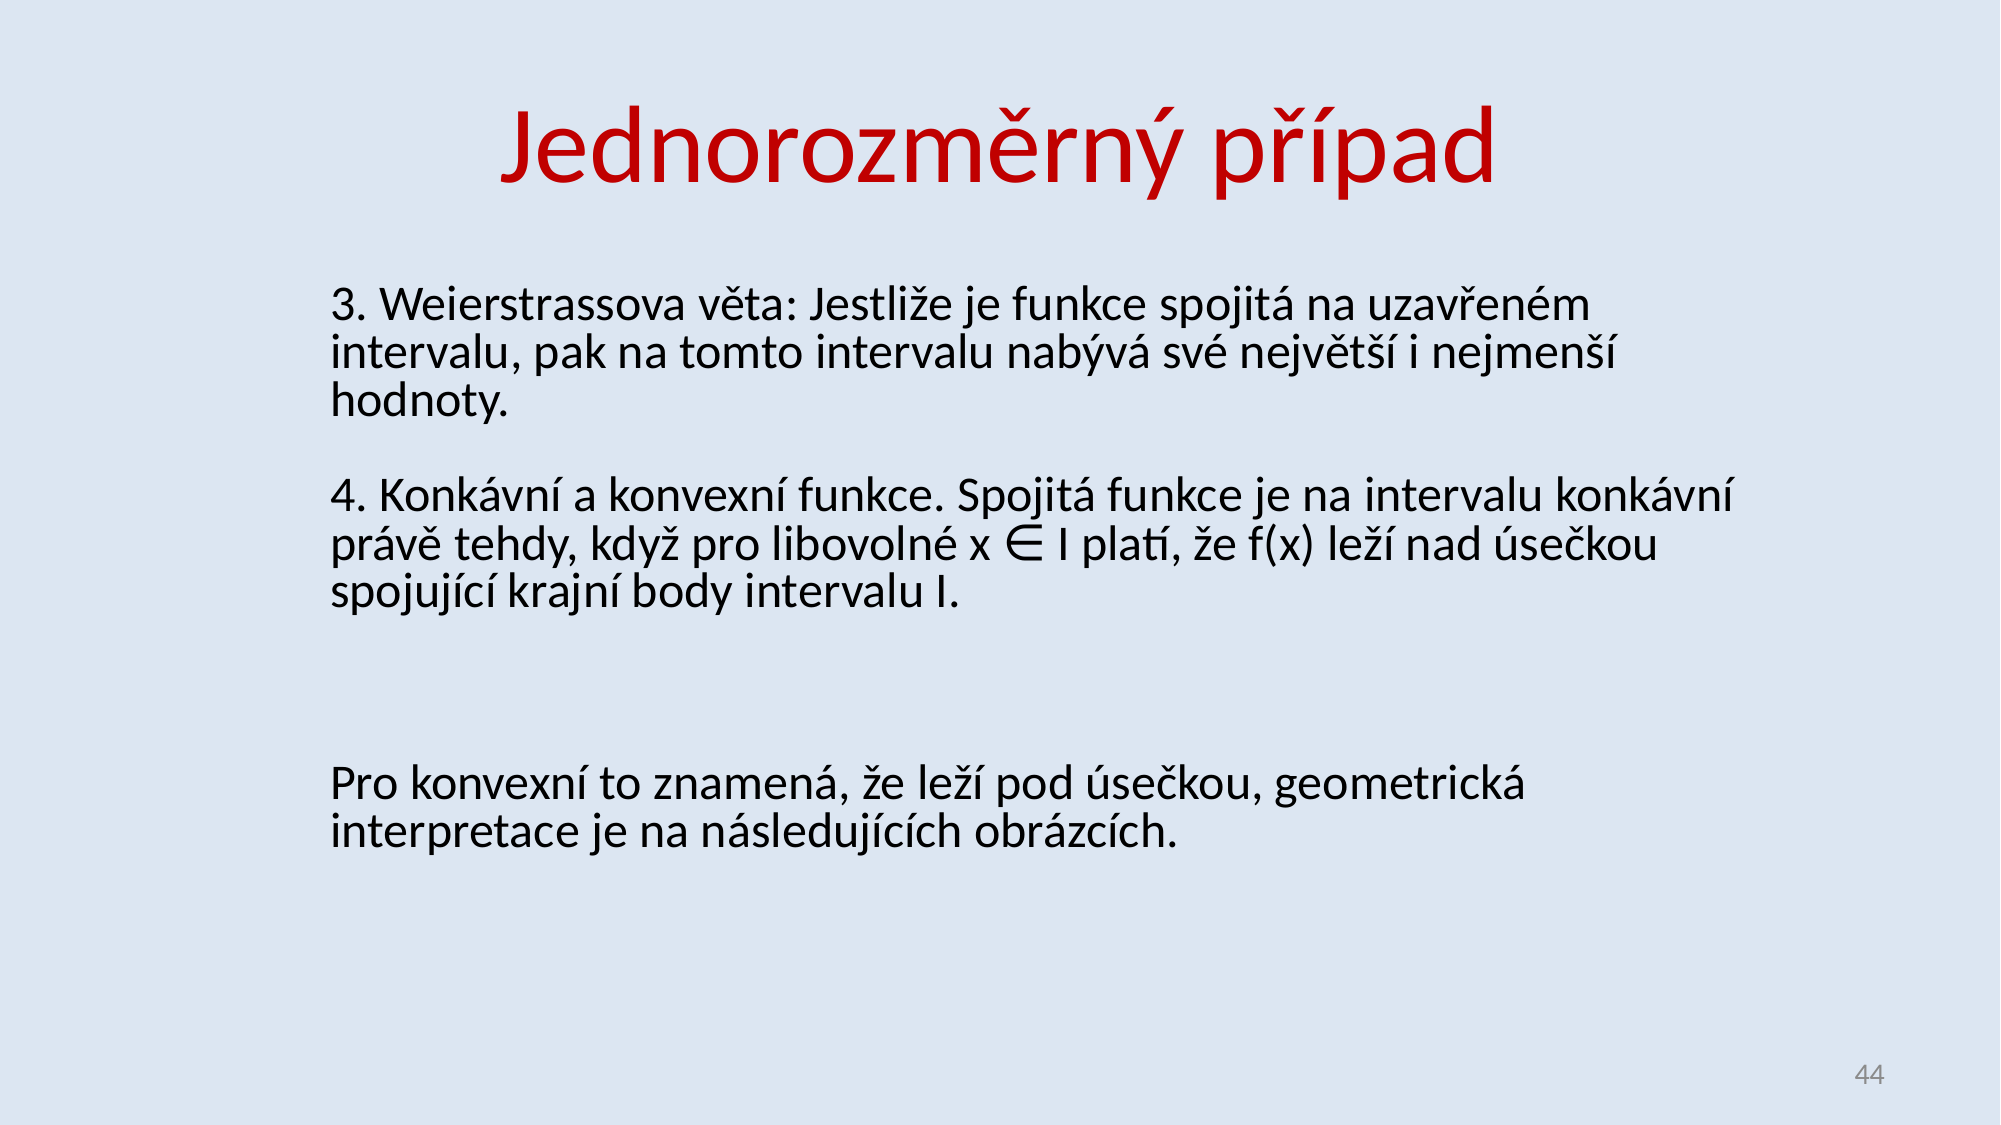

# Jednorozměrný případ
3. Weierstrassova věta: Jestliže je funkce spojitá na uzavřeném intervalu, pak na tomto intervalu nabývá své největší i nejmenší hodnoty.

4. Konkávní a konvexní funkce. Spojitá funkce je na intervalu konkávní právě tehdy, když pro libovolné x ∈ I platí, že f(x) leží nad úsečkou spojující krajní body intervalu I.

Pro konvexní to znamená, že leží pod úsečkou, geometrická interpretace je na následujících obrázcích.
44